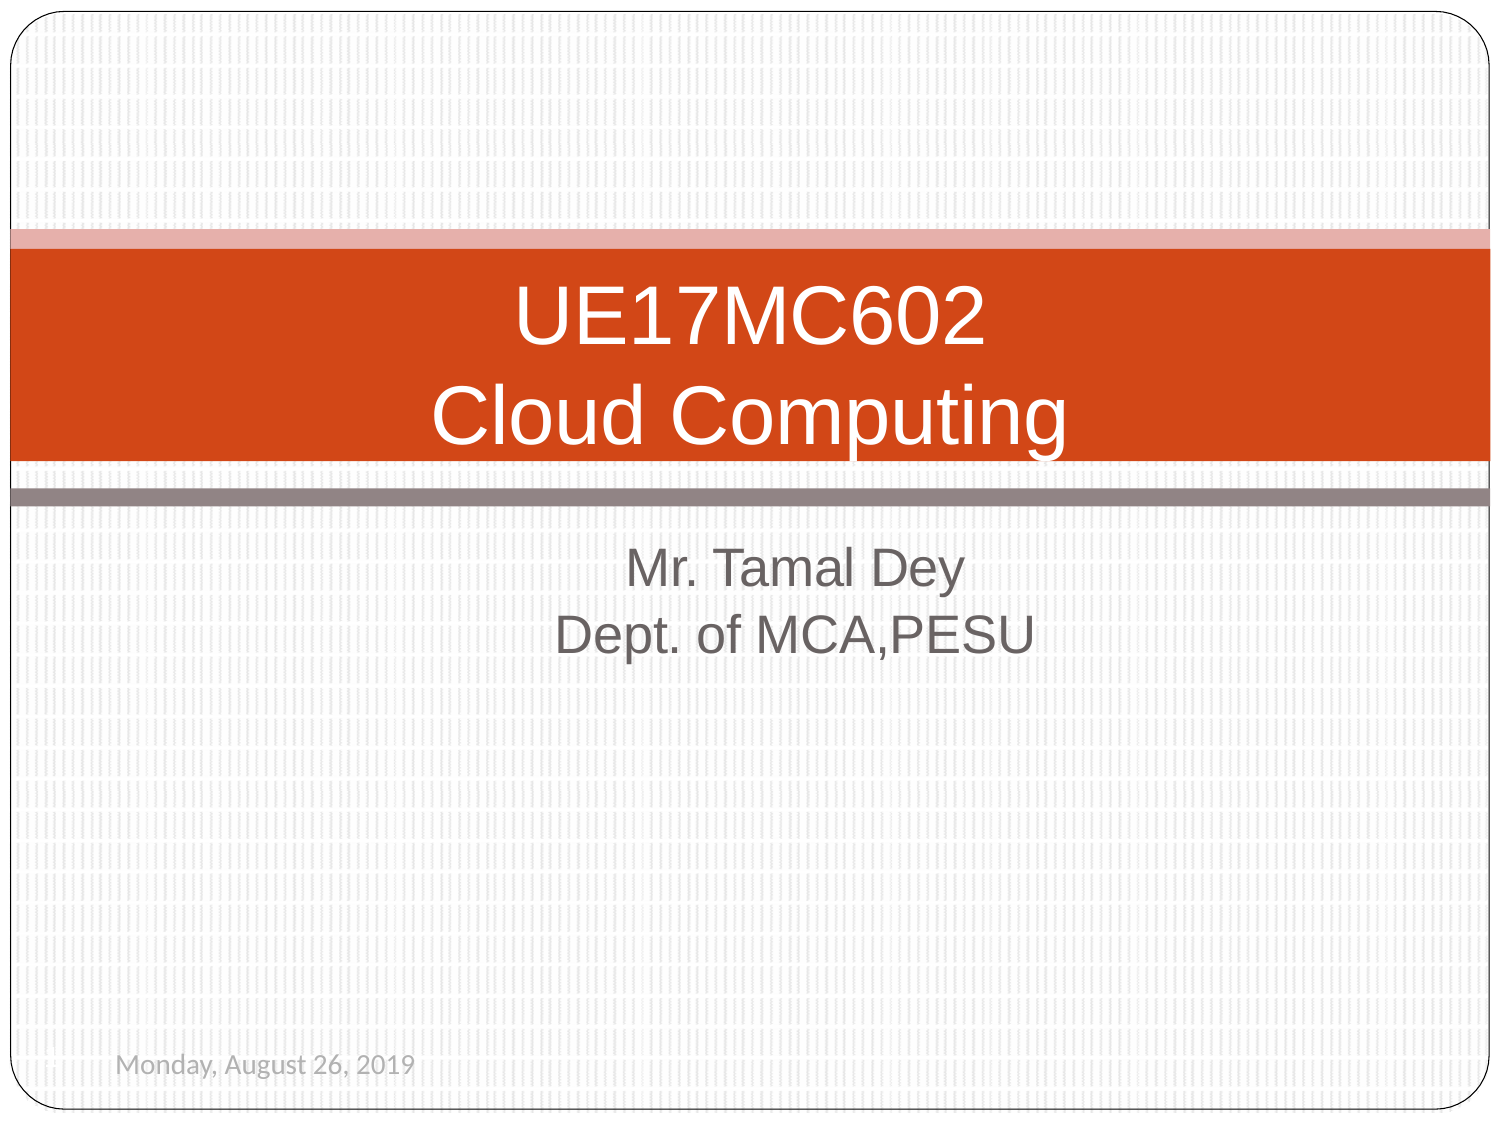

UE17MC602
Cloud Computing

Mr. Tamal Dey
Dept. of MCA,PESU
1
1
Monday, August 26, 2019